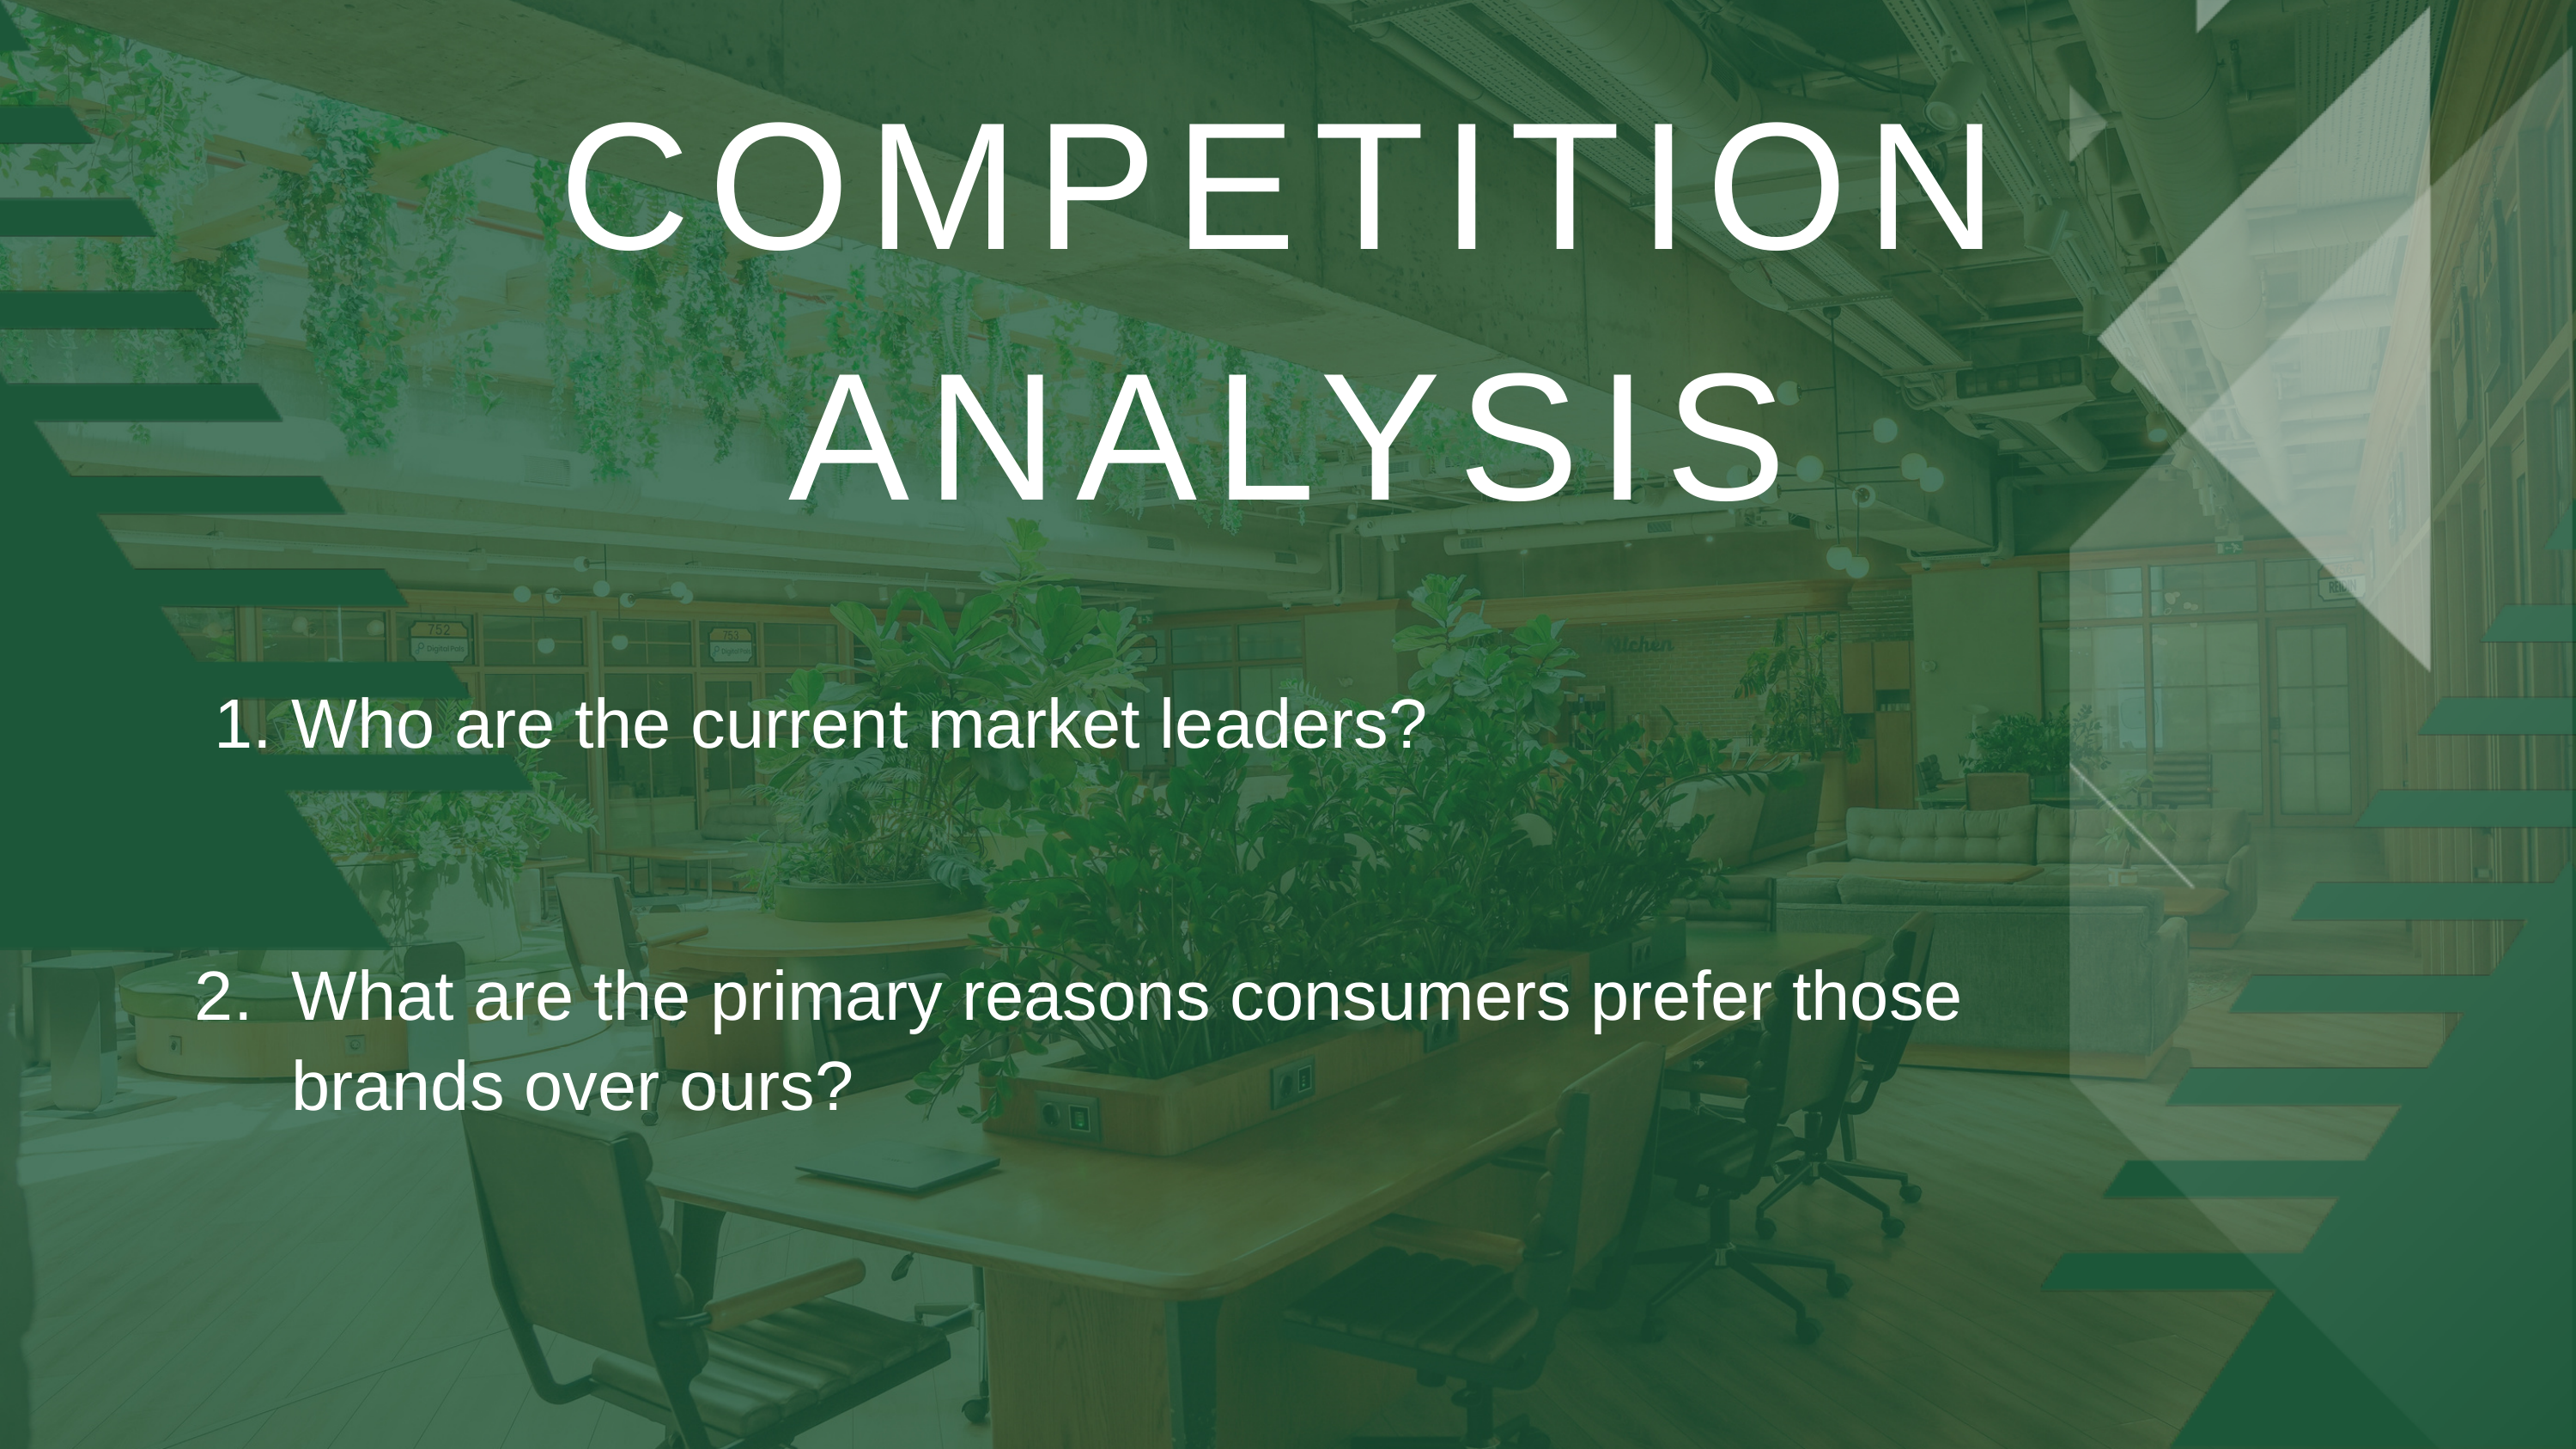

COMPETITION ANALYSIS

    1. Who are the current market leaders?

   2.  What are the primary reasons consumers prefer those
        brands over ours?